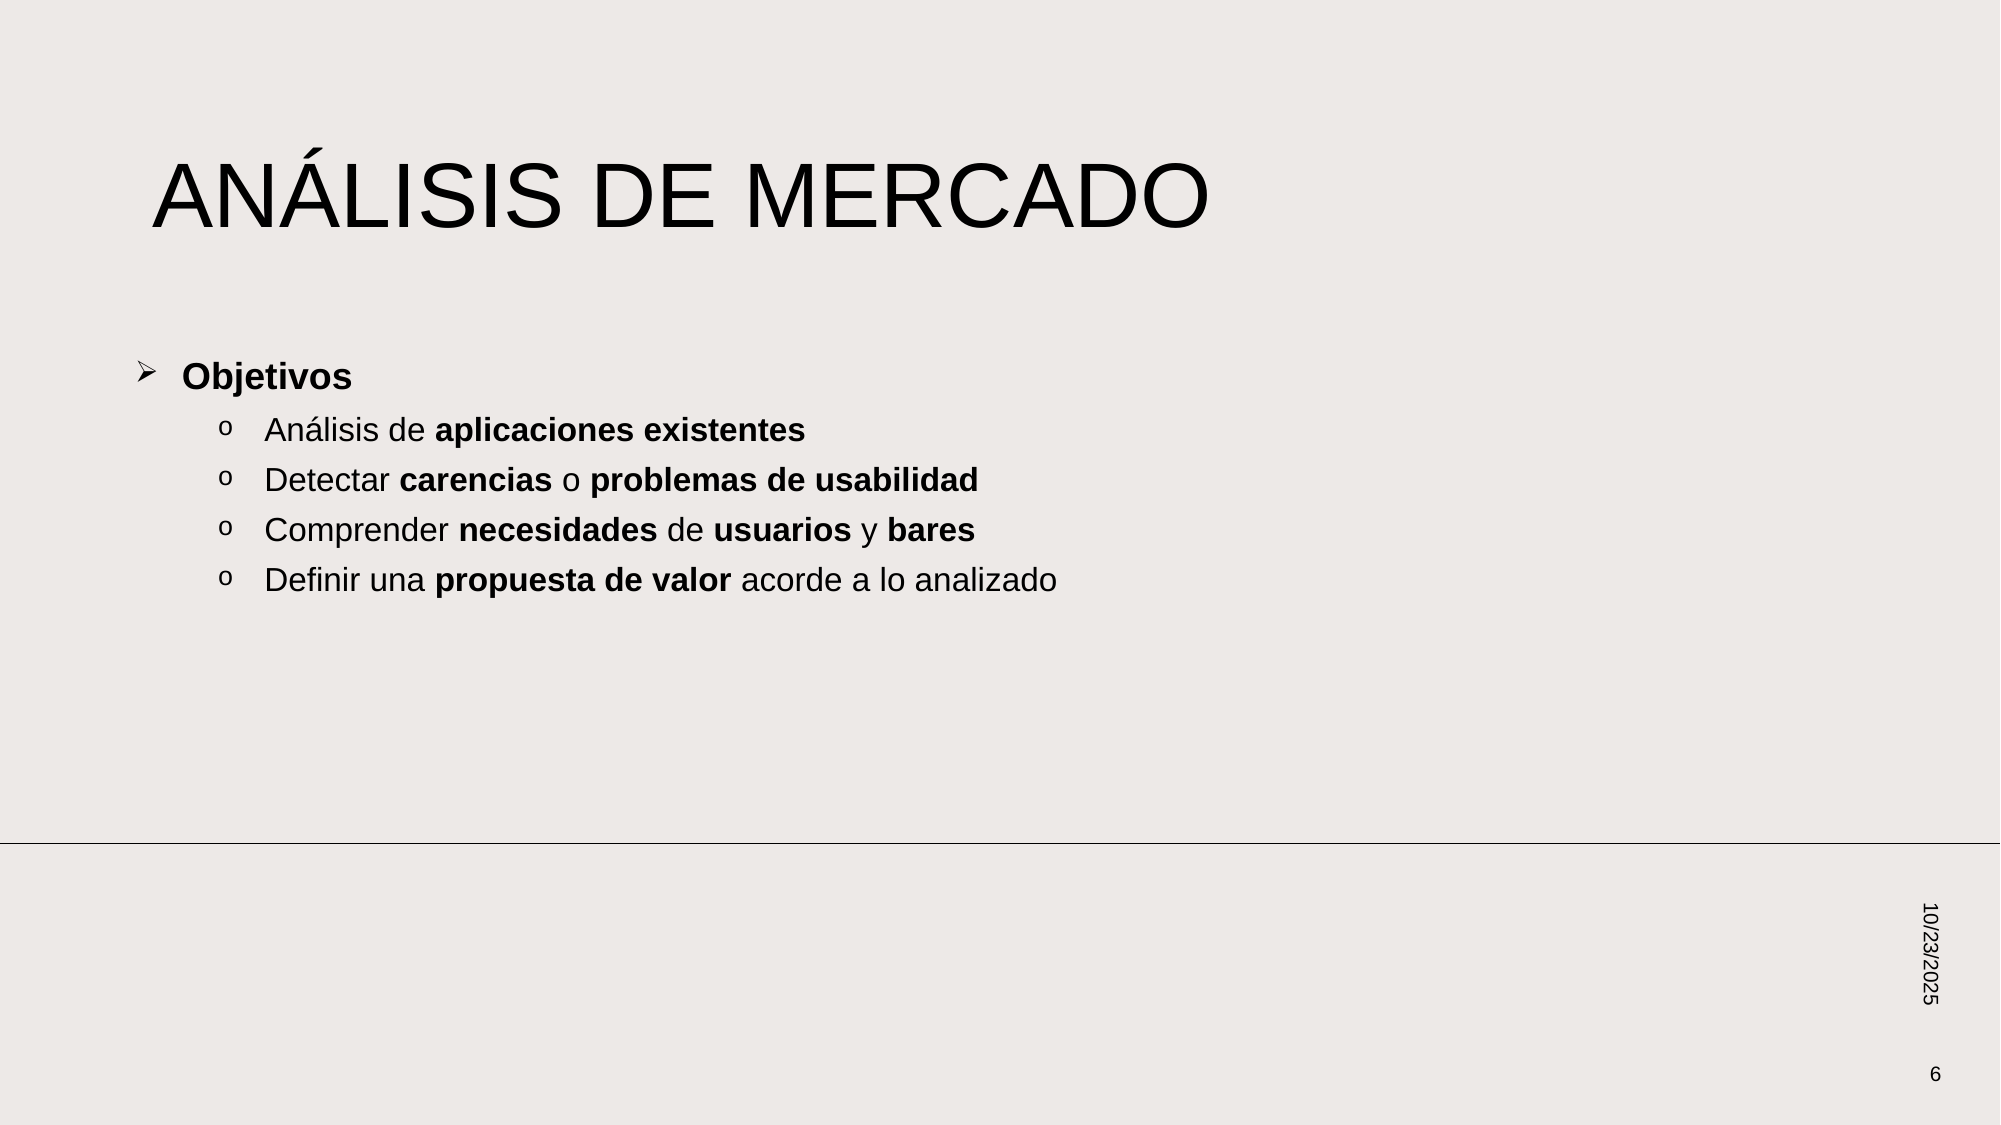

# Análisis de mercado
Objetivos
Análisis de aplicaciones existentes
Detectar carencias o problemas de usabilidad
Comprender necesidades de usuarios y bares
Definir una propuesta de valor acorde a lo analizado

10/23/2025
6